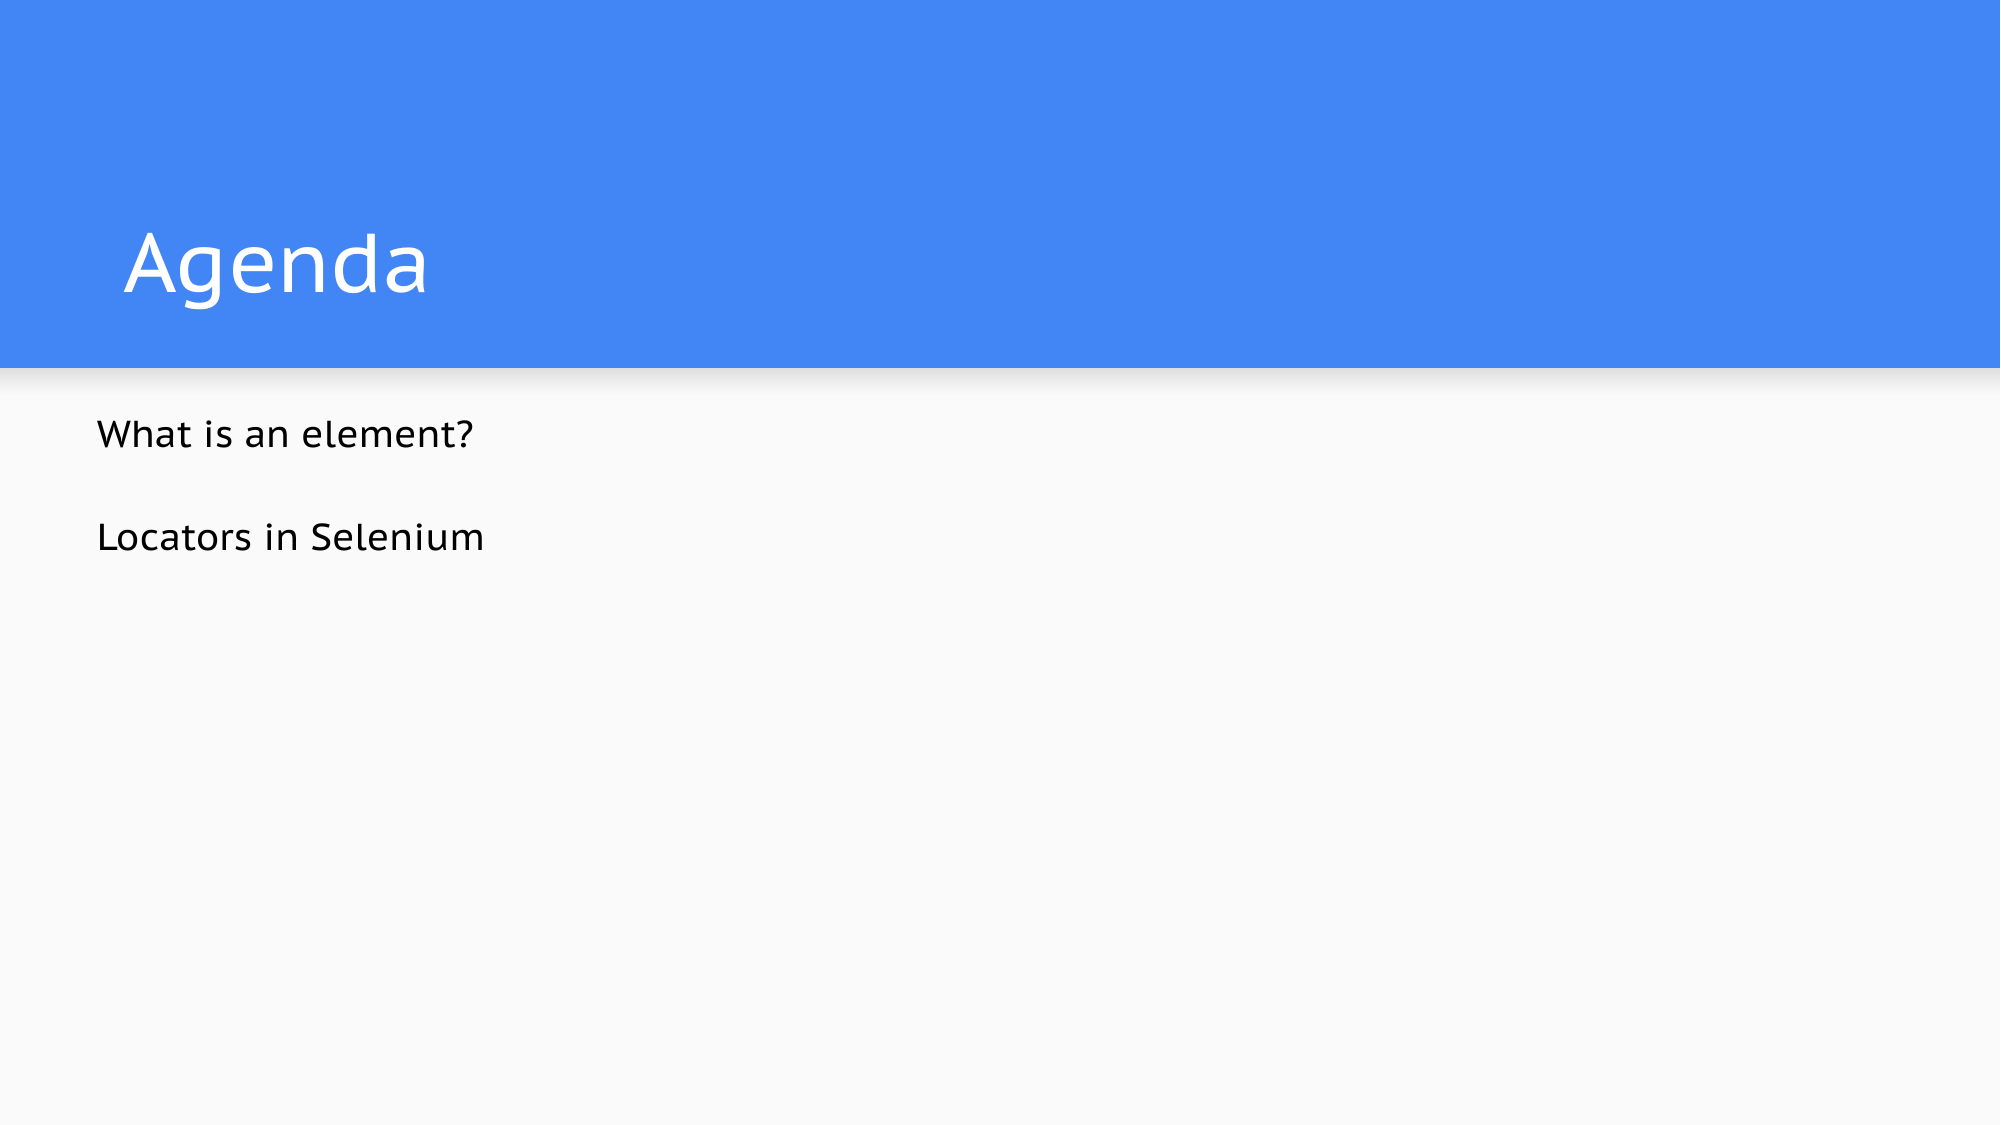

# Agenda
What is an element?

Locators in Selenium